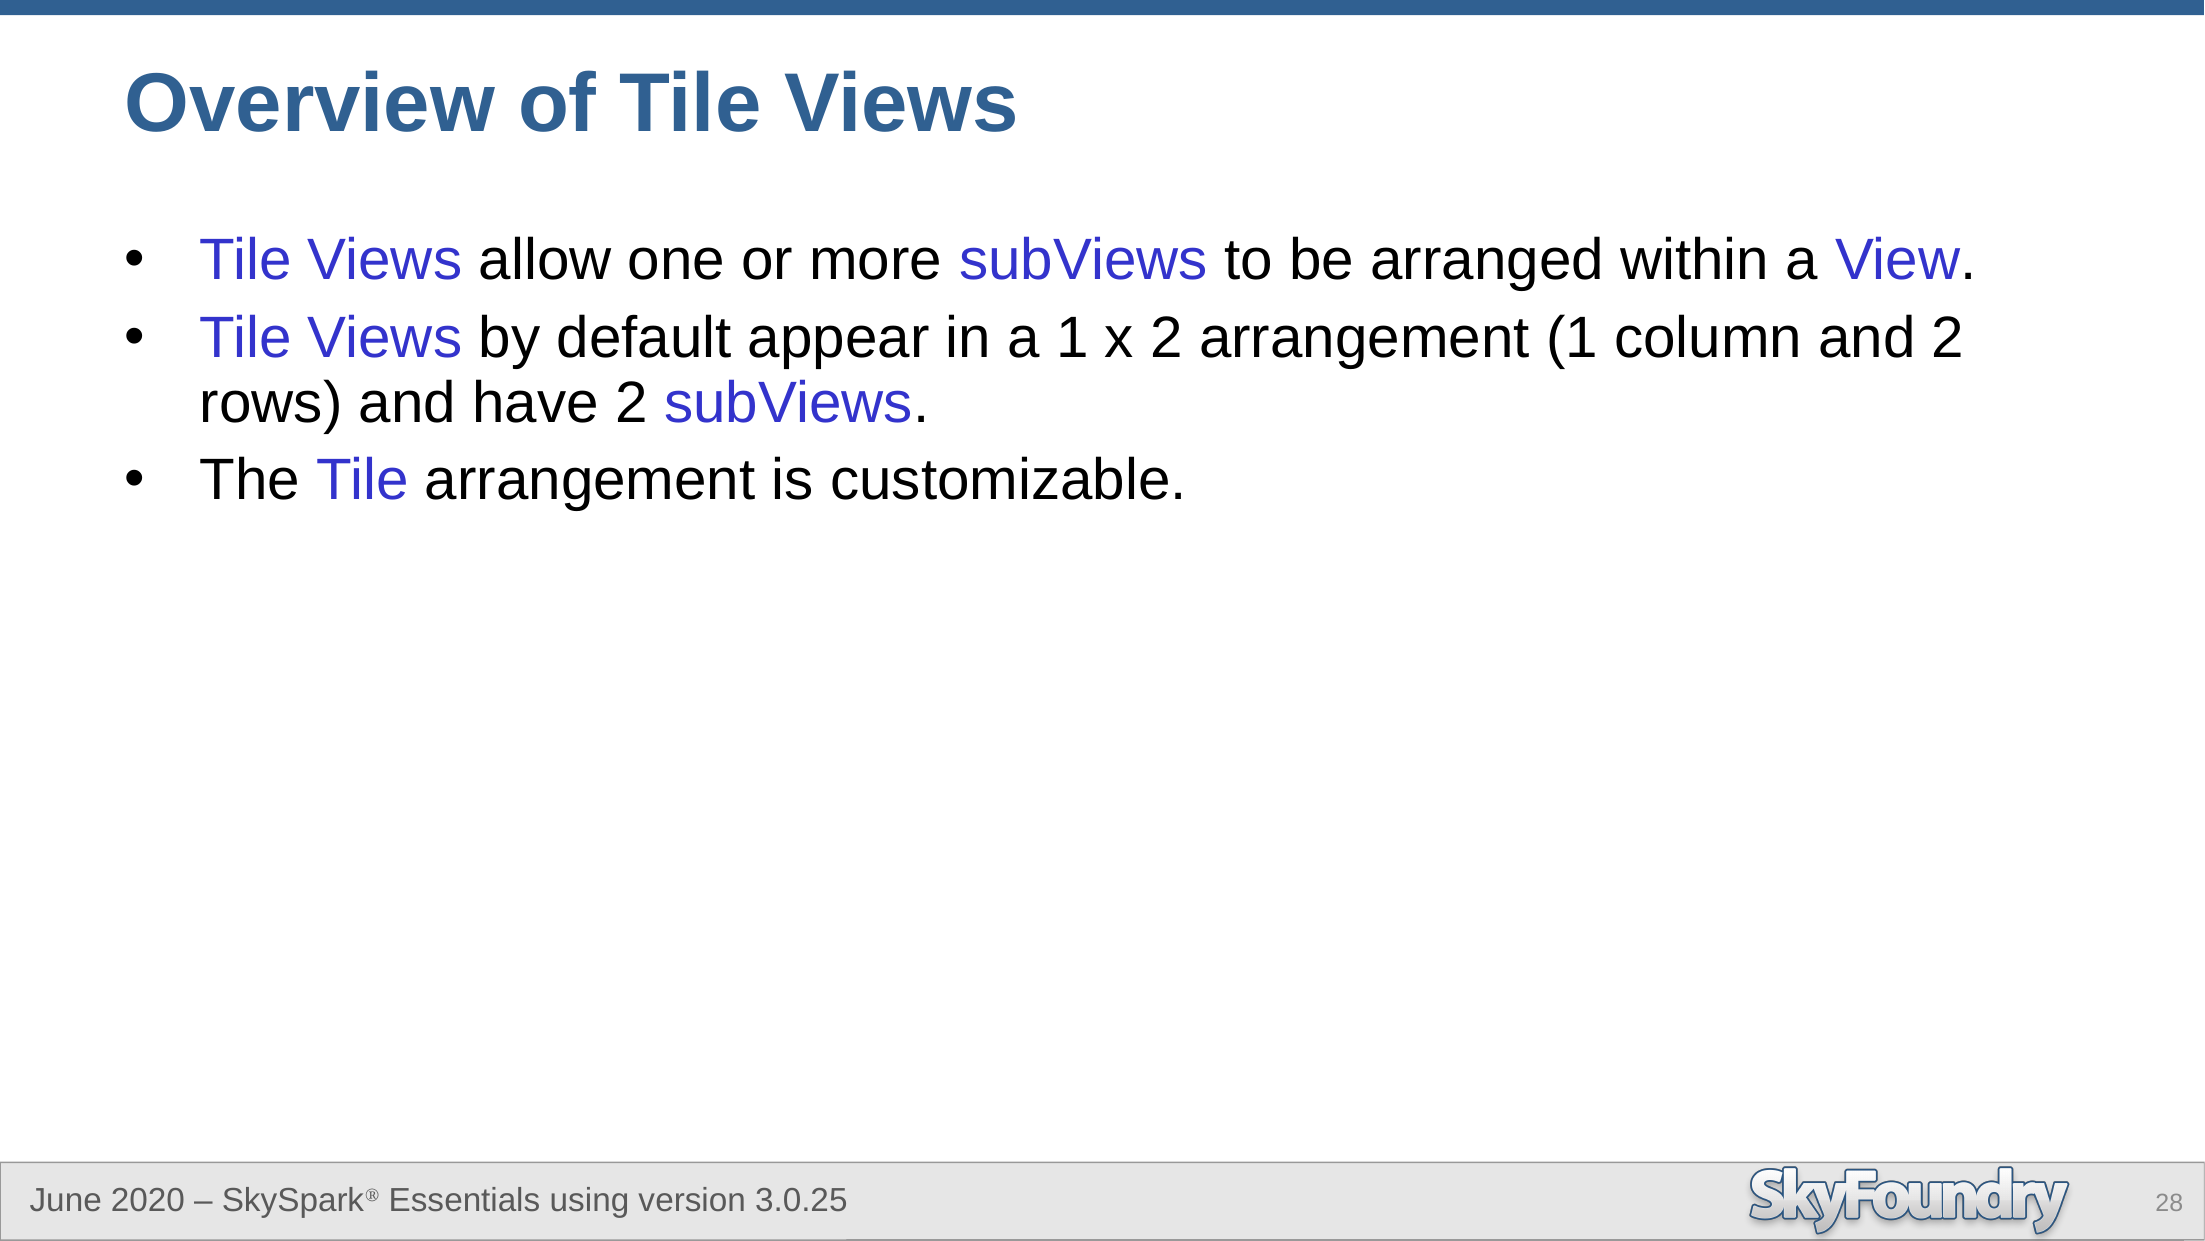

# Overview of Tile Views
Tile Views allow one or more subViews to be arranged within a View.
Tile Views by default appear in a 1 x 2 arrangement (1 column and 2 rows) and have 2 subViews.
The Tile arrangement is customizable.

28